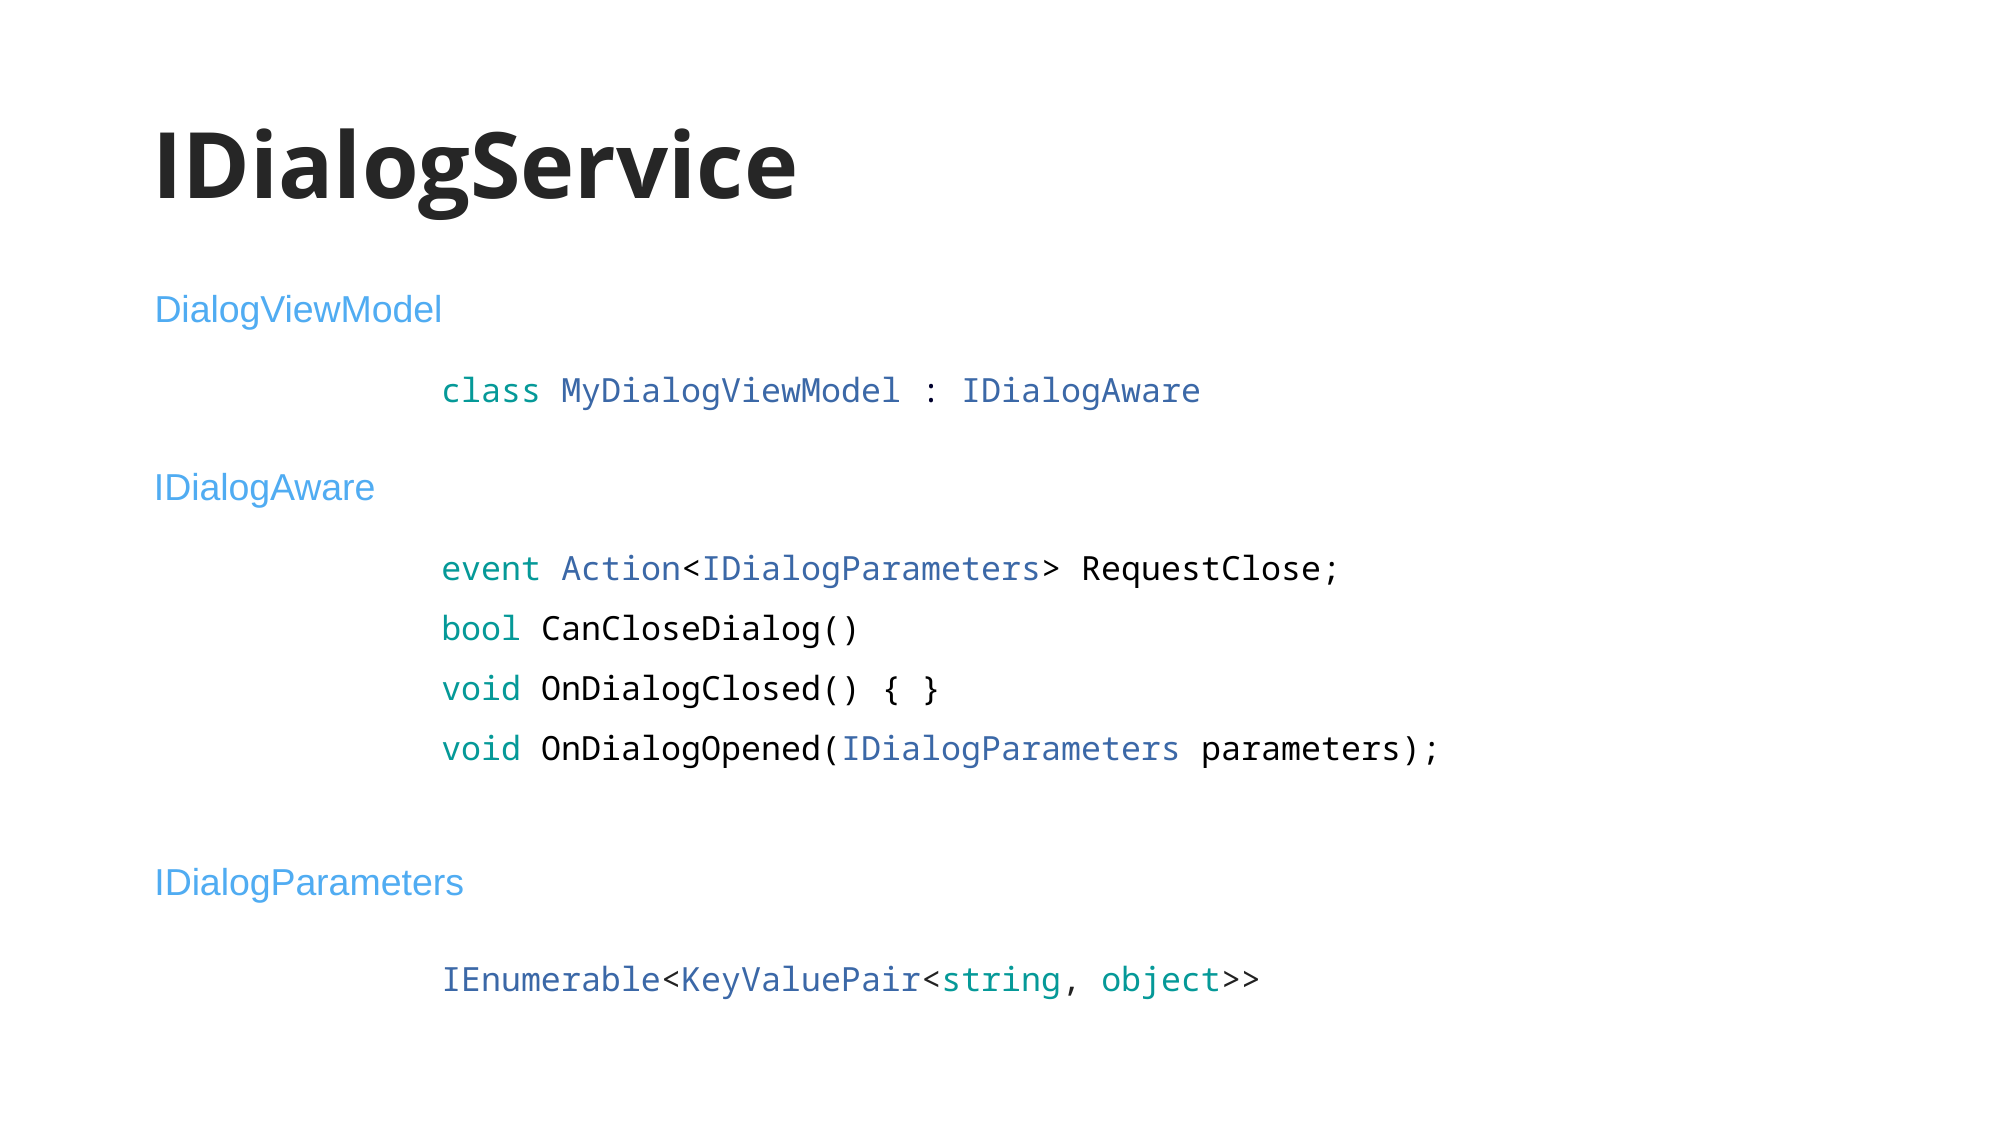

# IDialogService
DialogViewModel
class MyDialogViewModel : IDialogAware
IDialogAware
event Action<IDialogParameters> RequestClose;
bool CanCloseDialog()
void OnDialogClosed() { }
void OnDialogOpened(IDialogParameters parameters);
IDialogParameters
IEnumerable<KeyValuePair<string, object>>